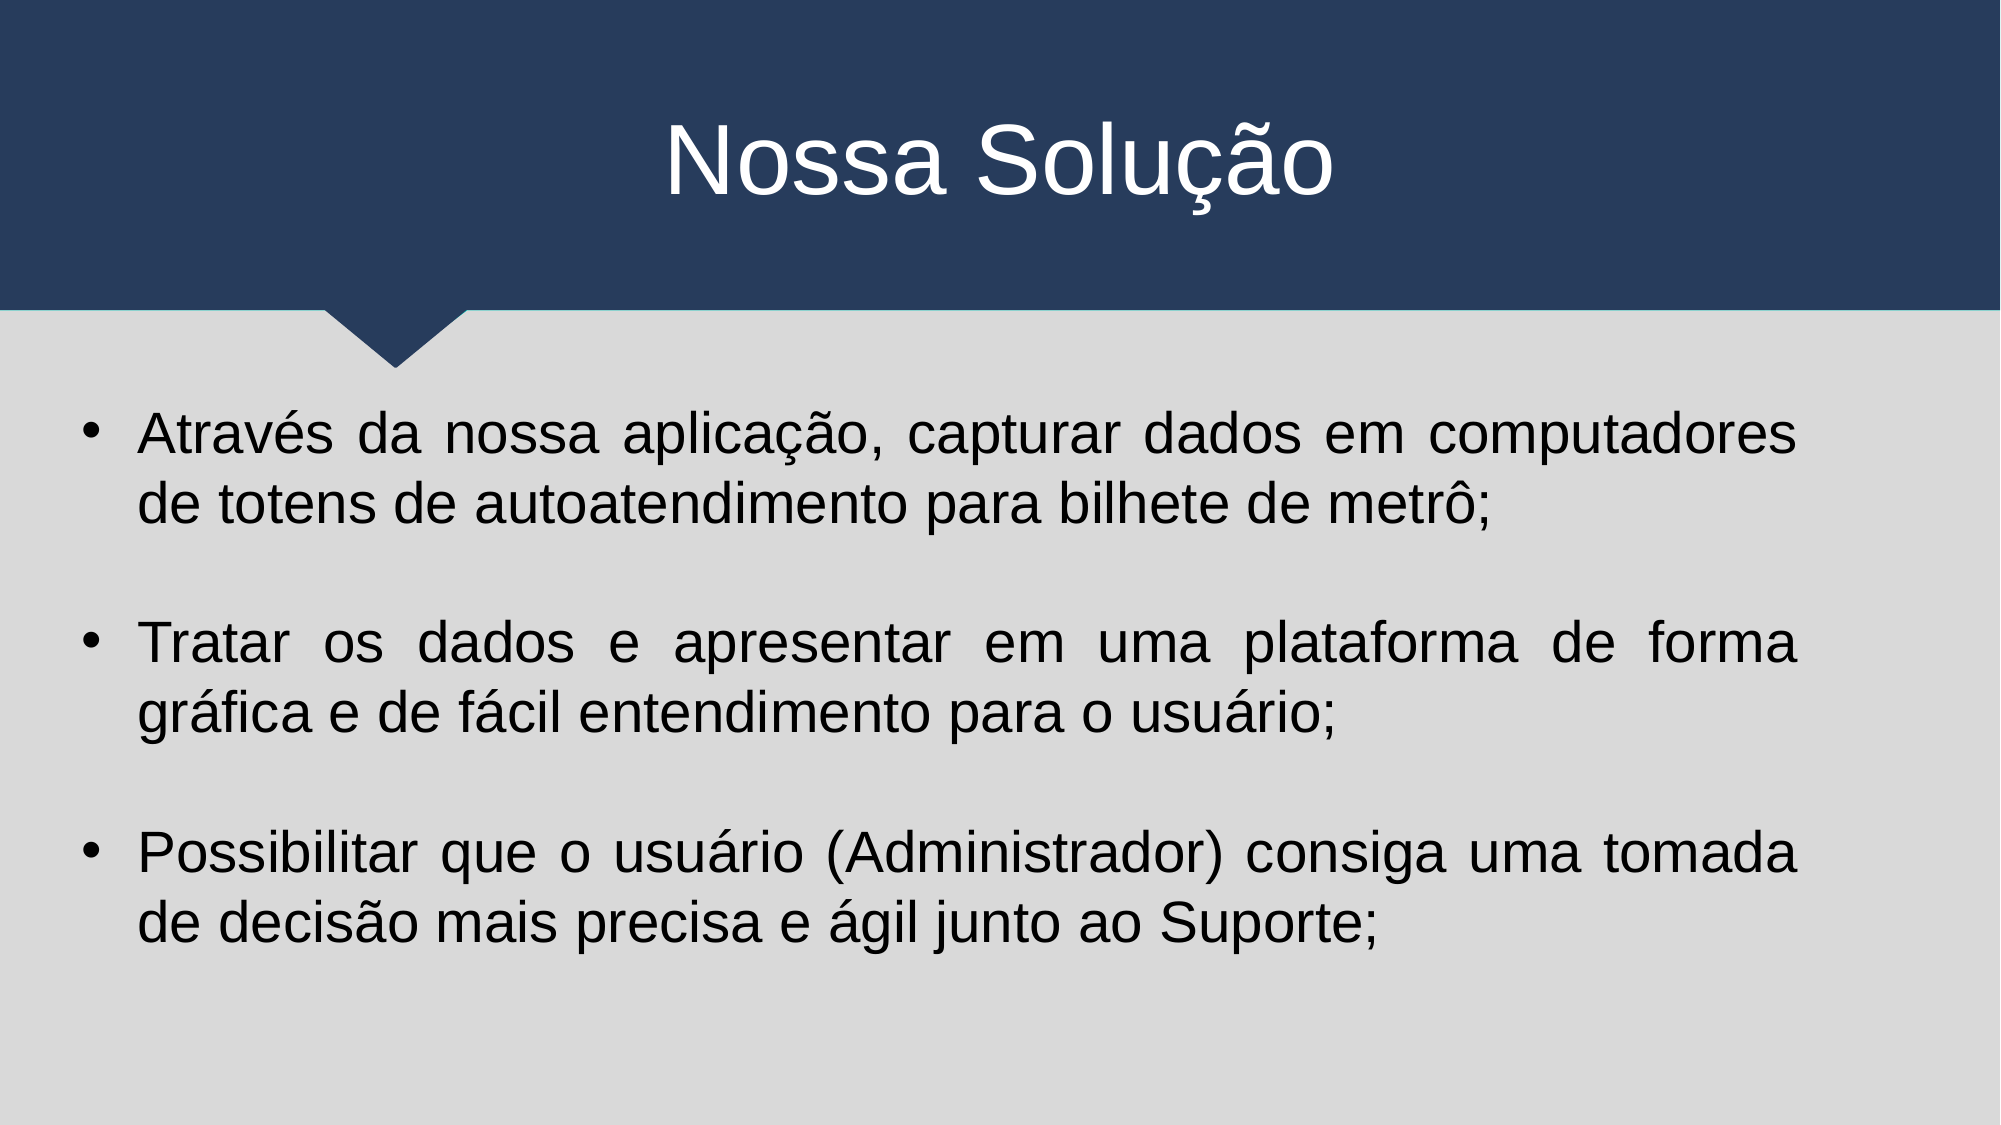

Nossa Solução
#

Através da nossa aplicação, capturar dados em computadores de totens de autoatendimento para bilhete de metrô;

Tratar os dados e apresentar em uma plataforma de forma gráfica e de fácil entendimento para o usuário;

Possibilitar que o usuário (Administrador) consiga uma tomada de decisão mais precisa e ágil junto ao Suporte;